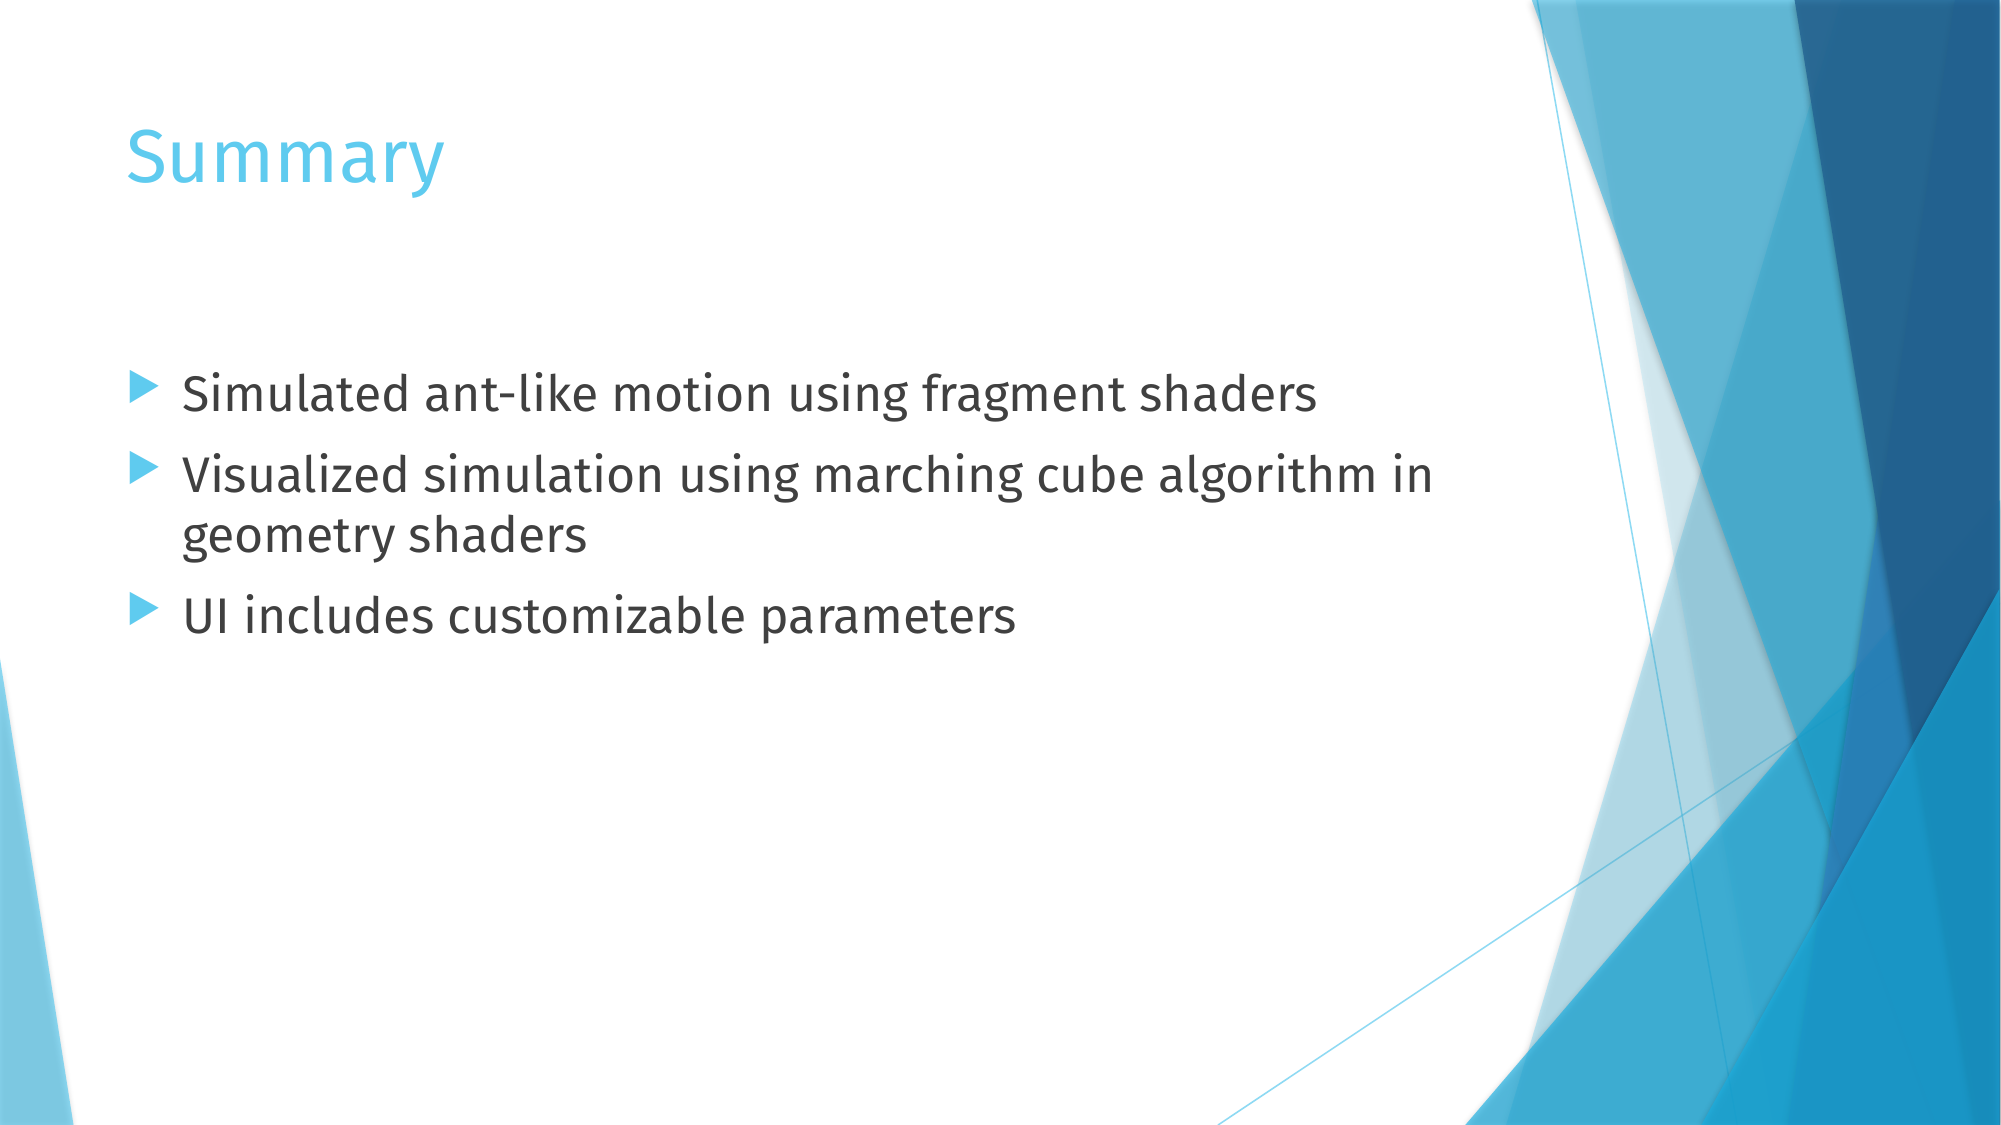

# Summary
Simulated ant-like motion using fragment shaders
Visualized simulation using marching cube algorithm in geometry shaders
UI includes customizable parameters